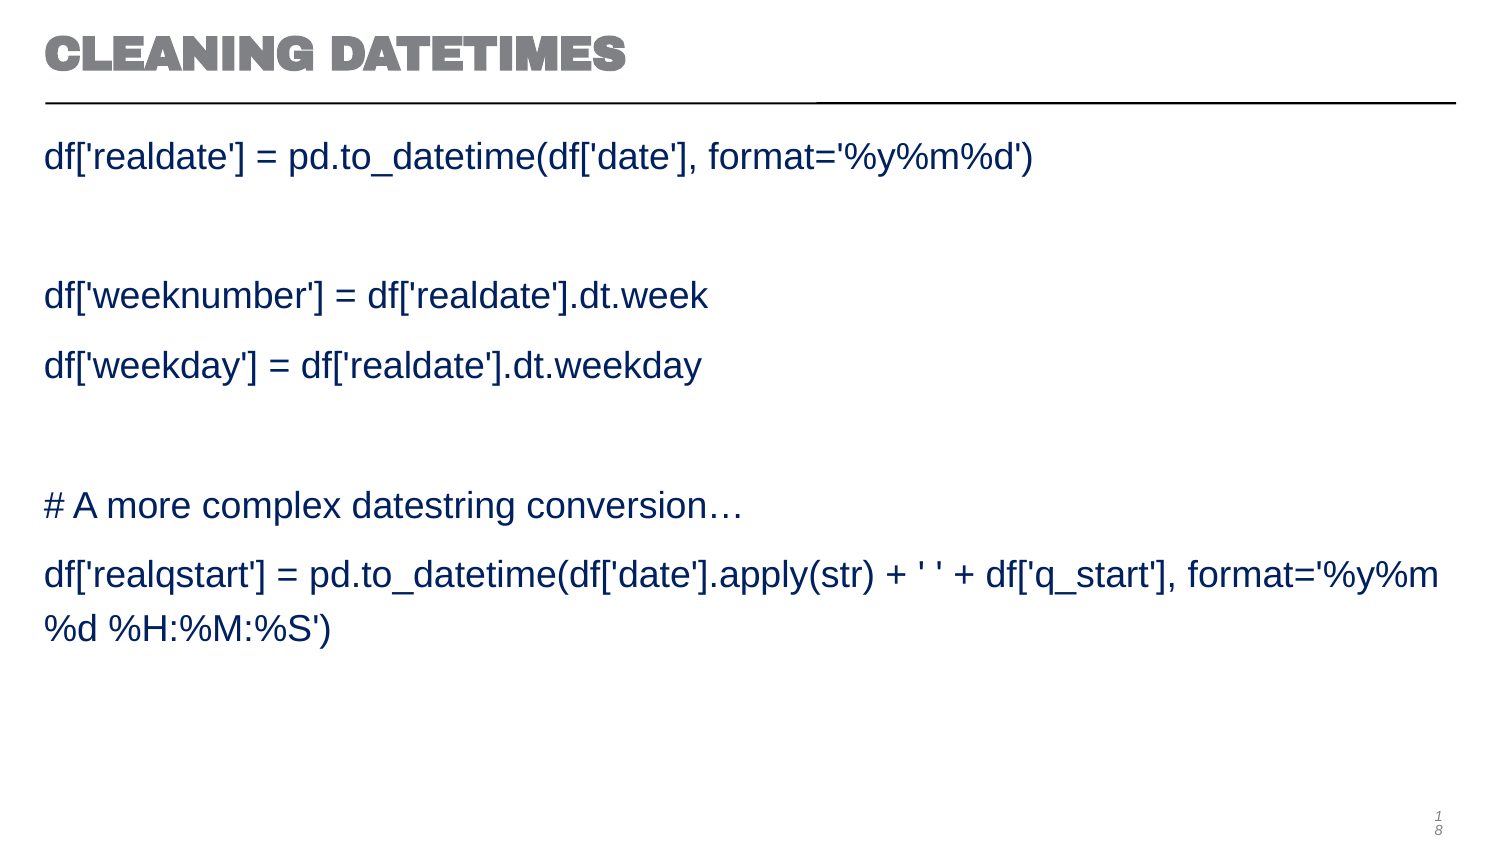

# Cleaning datetimes
df['realdate'] = pd.to_datetime(df['date'], format='%y%m%d')

df['weeknumber'] = df['realdate'].dt.week
df['weekday'] = df['realdate'].dt.weekday

# A more complex datestring conversion…
df['realqstart'] = pd.to_datetime(df['date'].apply(str) + ' ' + df['q_start'], format='%y%m%d %H:%M:%S')

18